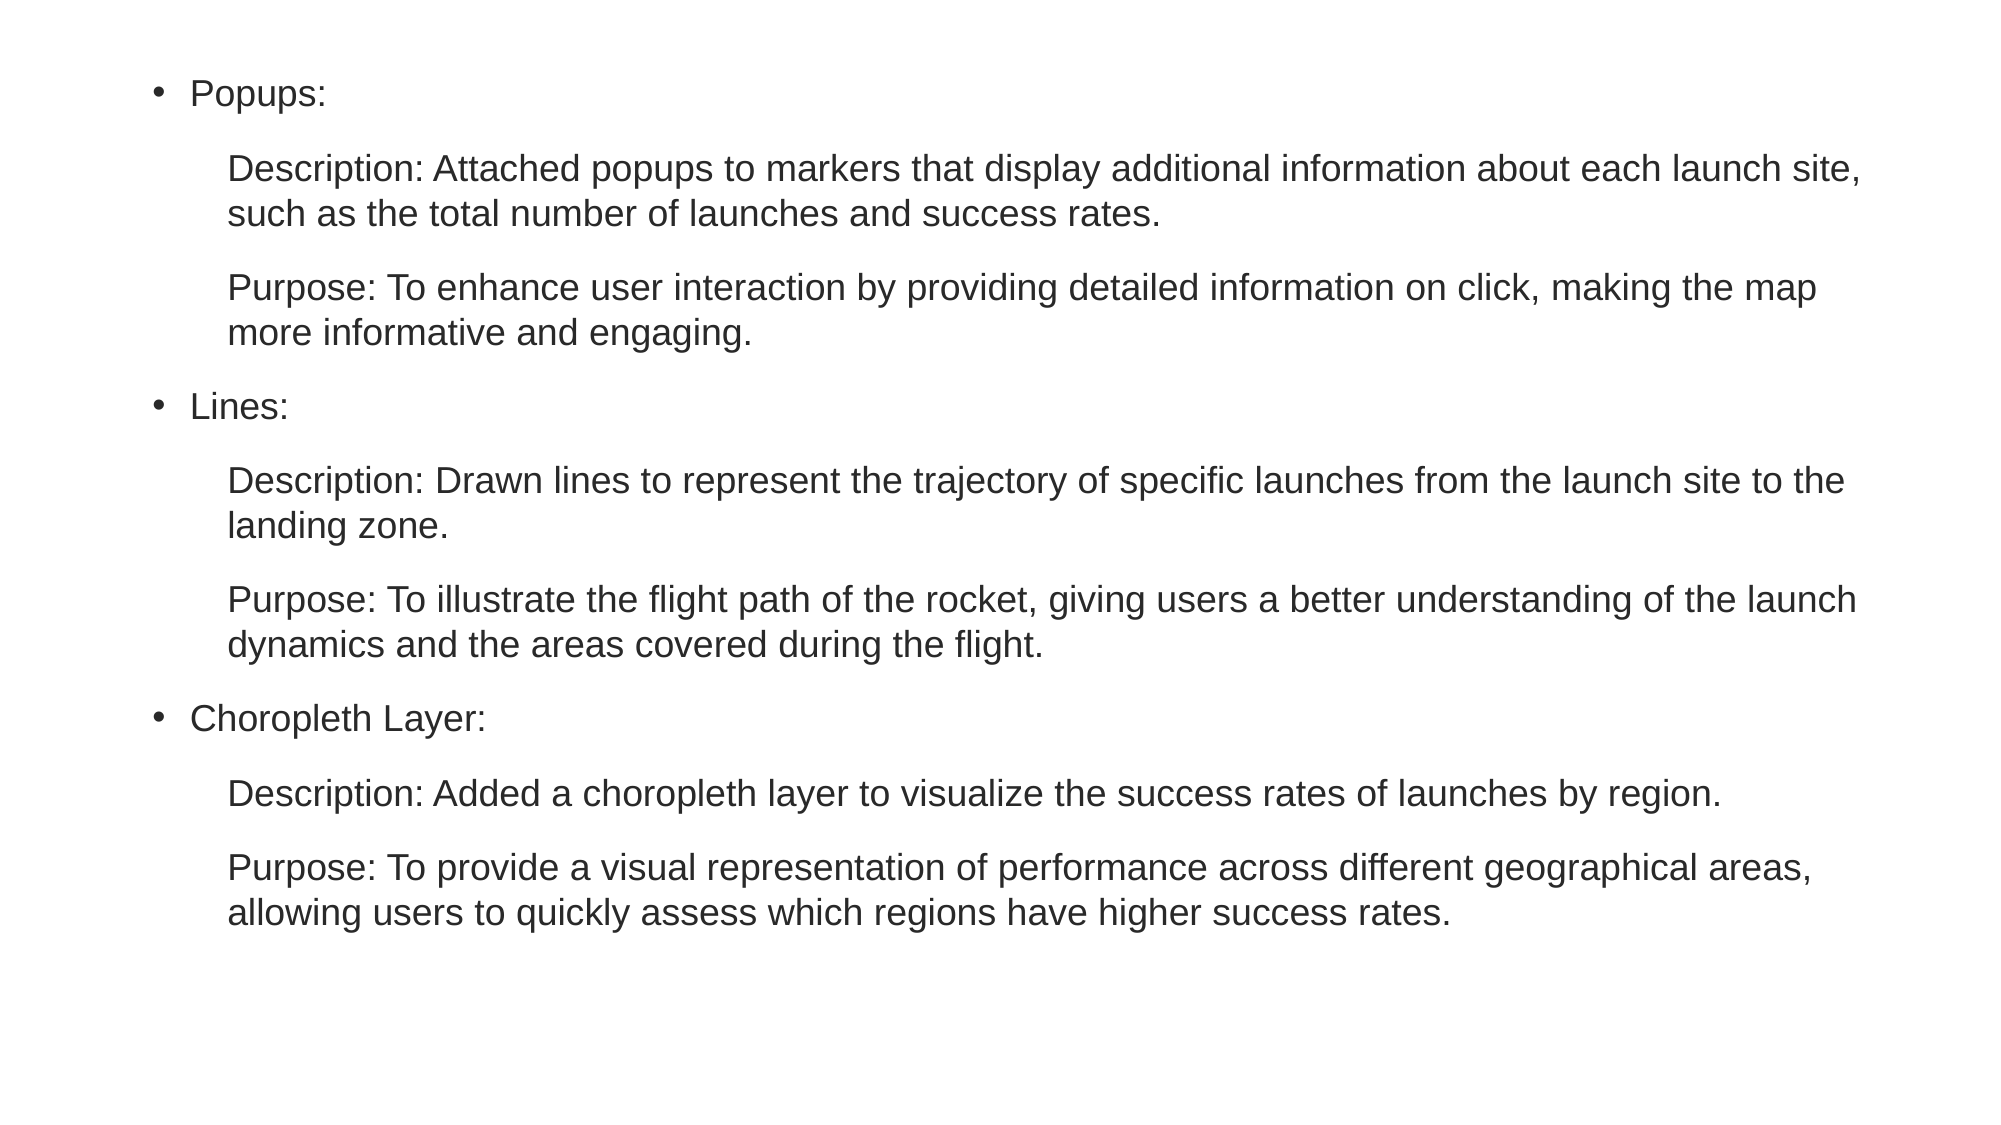

Popups:
Description: Attached popups to markers that display additional information about each launch site, such as the total number of launches and success rates.
Purpose: To enhance user interaction by providing detailed information on click, making the map more informative and engaging.
Lines:
Description: Drawn lines to represent the trajectory of specific launches from the launch site to the landing zone.
Purpose: To illustrate the flight path of the rocket, giving users a better understanding of the launch dynamics and the areas covered during the flight.
Choropleth Layer:
Description: Added a choropleth layer to visualize the success rates of launches by region.
Purpose: To provide a visual representation of performance across different geographical areas, allowing users to quickly assess which regions have higher success rates.